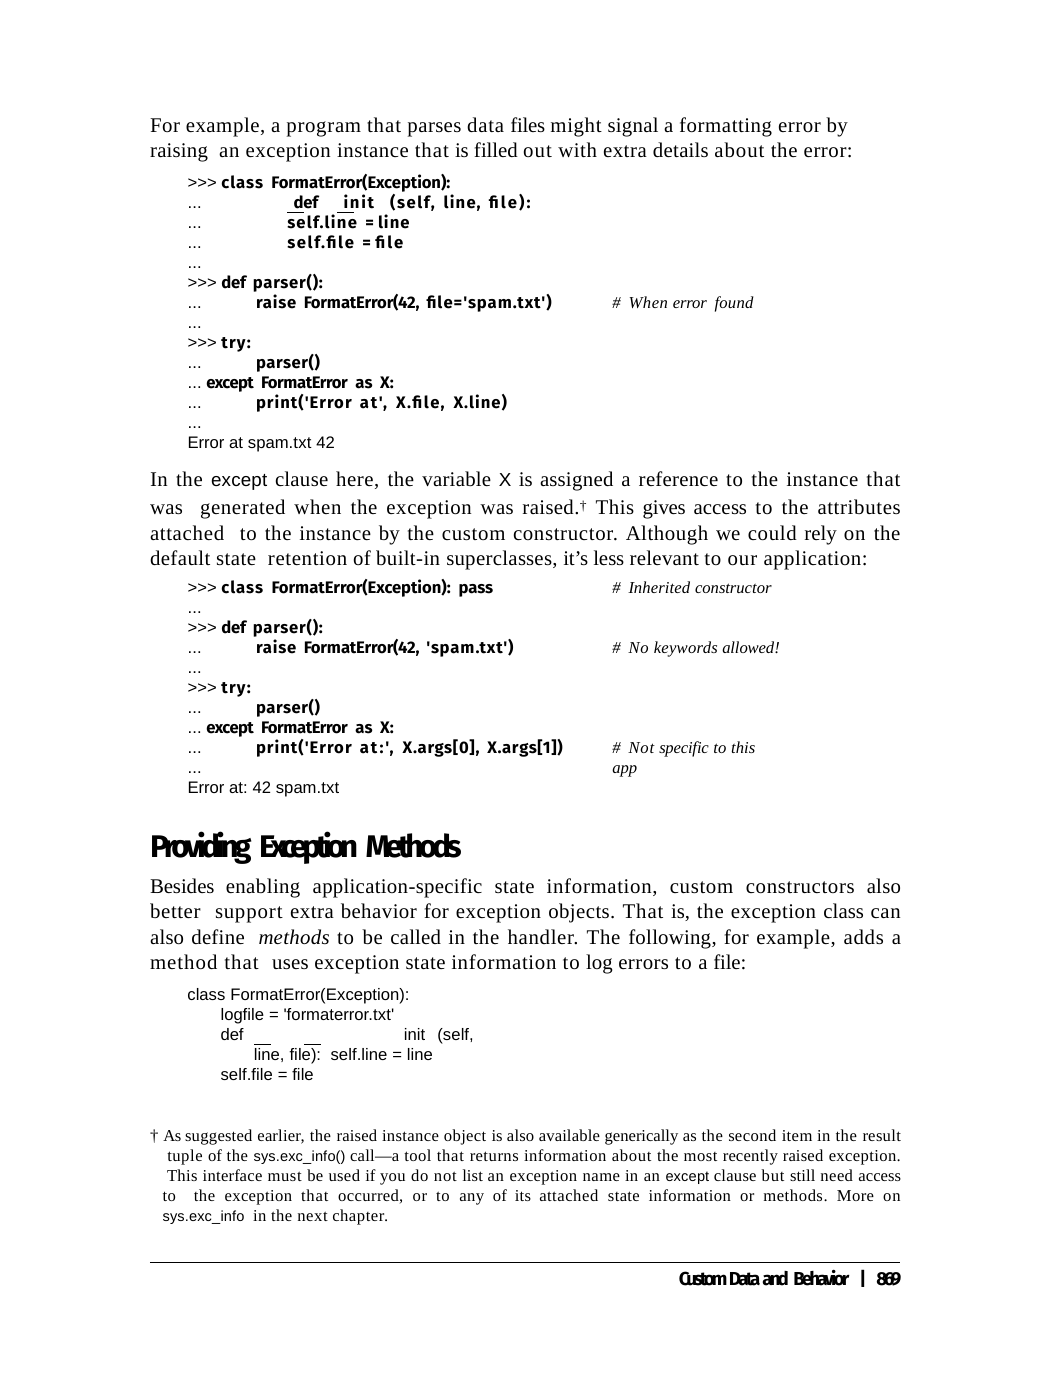

For example, a program that parses data files might signal a formatting error by raising  an exception instance that is filled out with extra details about the error:
>>> class FormatError(Exception):
...	def	init  (self, line, file):
...
...
...
self.line = line  self.file = file

>>> def parser():
...	raise FormatError(42, file='spam.txt')
...
>>> try:
...	parser()
... except FormatError as X:
...	print('Error at', X.file, X.line)
...
Error at spam.txt 42
# When error found
In the except clause here, the variable X is assigned a reference to the instance that was  generated when the exception was raised.† This gives access to the attributes attached  to the instance by the custom constructor. Although we could rely on the default state  retention of built-in superclasses, it’s less relevant to our application:
>>> class FormatError(Exception): pass
...
>>> def parser():
...	raise FormatError(42, 'spam.txt')
...
>>> try:
...	parser()
... except FormatError as X:
...	print('Error at:', X.args[0], X.args[1])
...
Error at: 42 spam.txt
# Inherited constructor
# No keywords allowed!
# Not specific to this app
Providing Exception Methods
Besides enabling application-specific state information, custom constructors also better  support extra behavior for exception objects. That is, the exception class can also define  methods to be called in the handler. The following, for example, adds a method that  uses exception state information to log errors to a file:
class FormatError(Exception):  logfile = 'formaterror.txt'
def		init (self, line, file):  self.line = line
self.file = file

† As suggested earlier, the raised instance object is also available generically as the second item in the result  tuple of the sys.exc_info() call—a tool that returns information about the most recently raised exception.  This interface must be used if you do not list an exception name in an except clause but still need access to  the exception that occurred, or to any of its attached state information or methods. More on sys.exc_info  in the next chapter.

Custom Data and Behavior  |  869